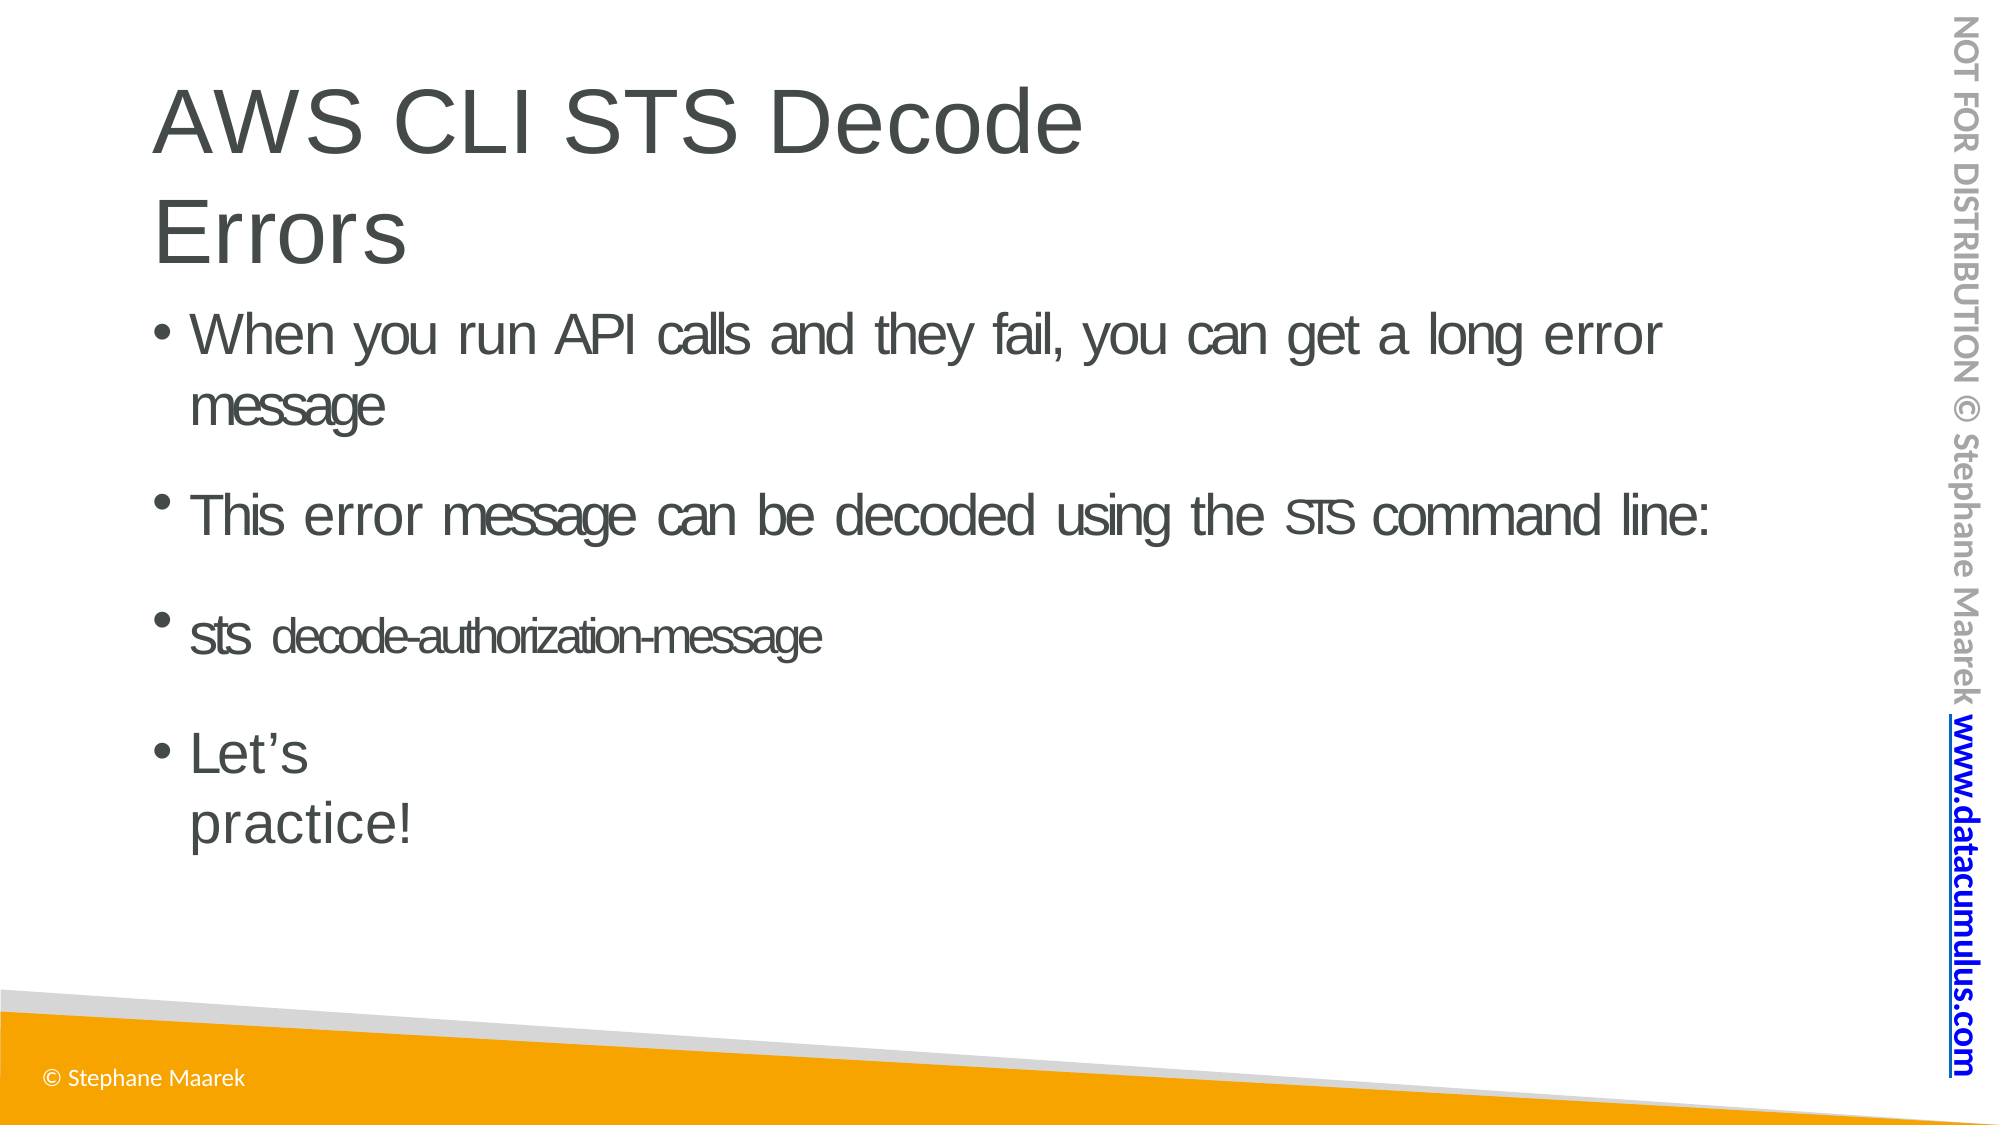

NOT FOR DISTRIBUTION © Stephane Maarek www.datacumulus.com
# AWS CLI STS Decode Errors
When you run API calls and they fail, you can get a long error message
This error message can be decoded using the STS command line:
sts decode-authorization-message
Let’s practice!
© Stephane Maarek